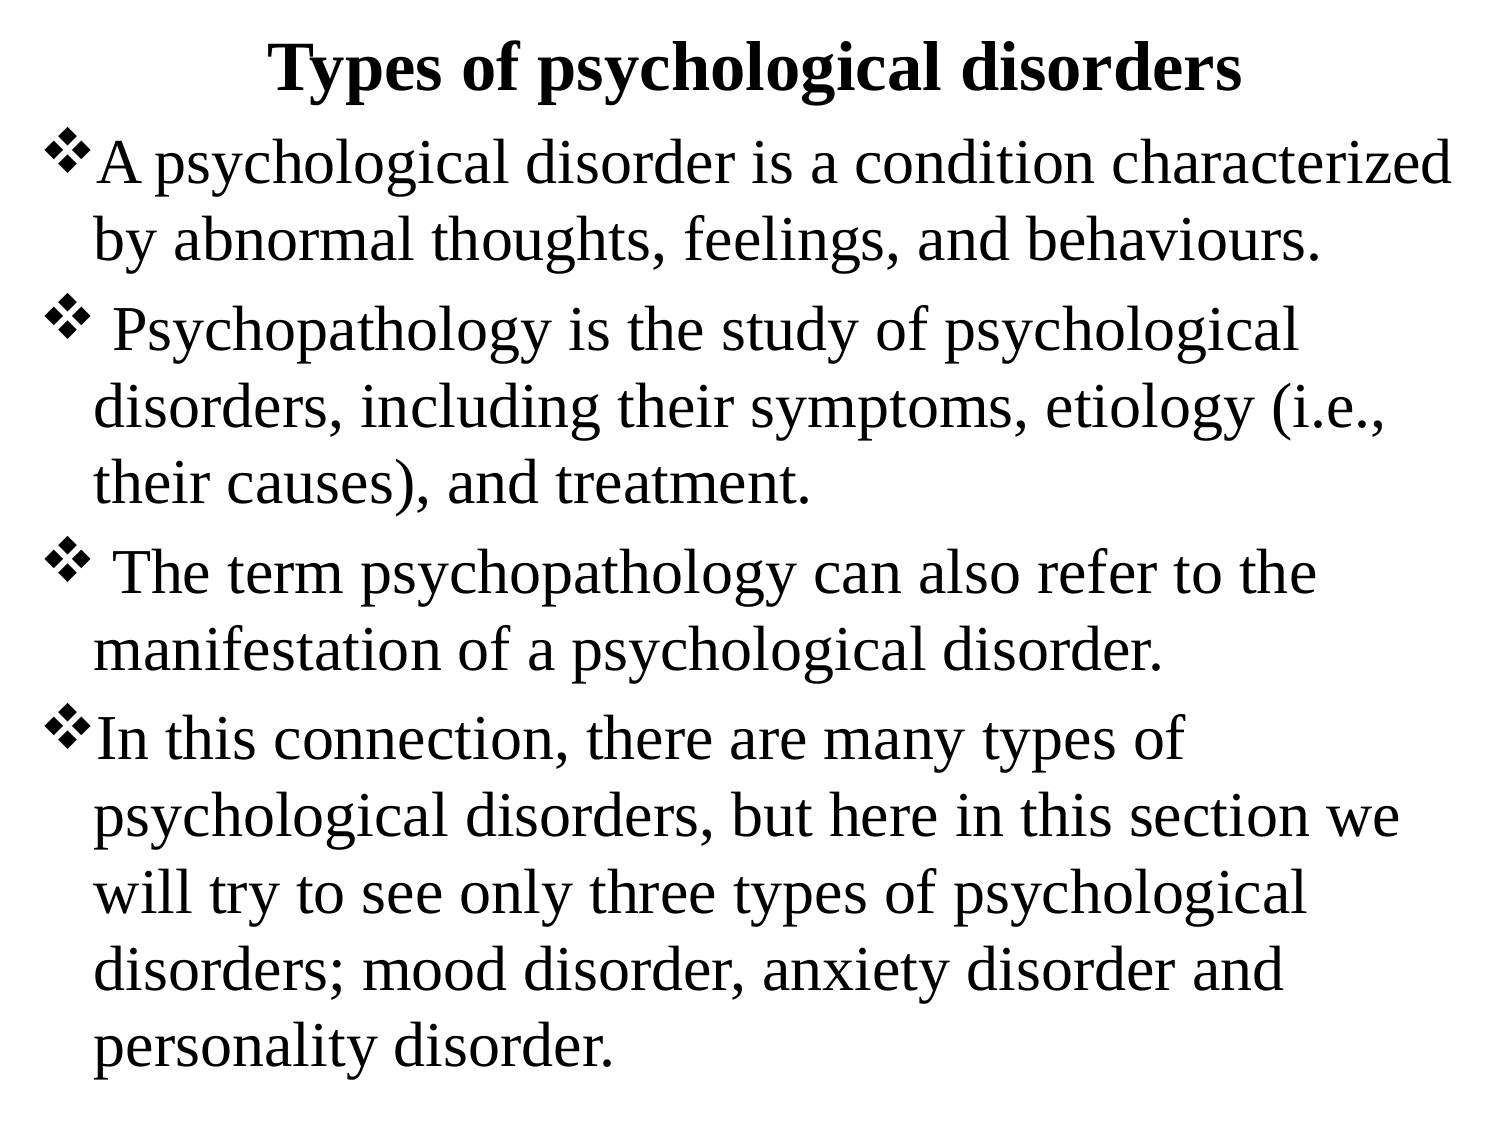

# Types of psychological disorders
A psychological disorder is a condition characterized by abnormal thoughts, feelings, and behaviours.
 Psychopathology is the study of psychological disorders, including their symptoms, etiology (i.e., their causes), and treatment.
 The term psychopathology can also refer to the manifestation of a psychological disorder.
In this connection, there are many types of psychological disorders, but here in this section we will try to see only three types of psychological disorders; mood disorder, anxiety disorder and personality disorder.